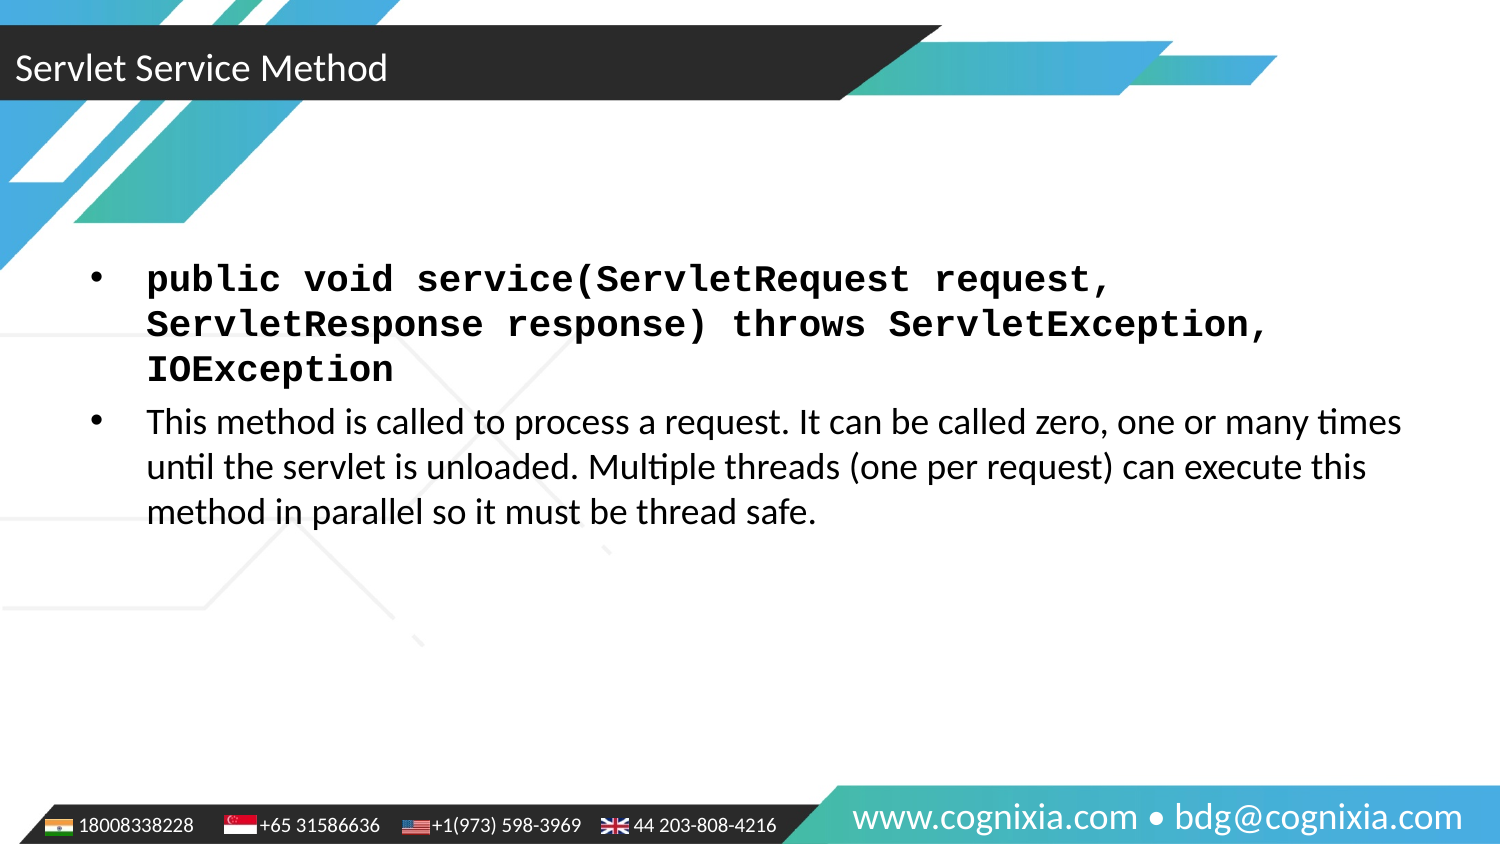

Servlet Service Method
public void service(ServletRequest request, ServletResponse response) throws ServletException, IOException
This method is called to process a request. It can be called zero, one or many times until the servlet is unloaded. Multiple threads (one per request) can execute this method in parallel so it must be thread safe.